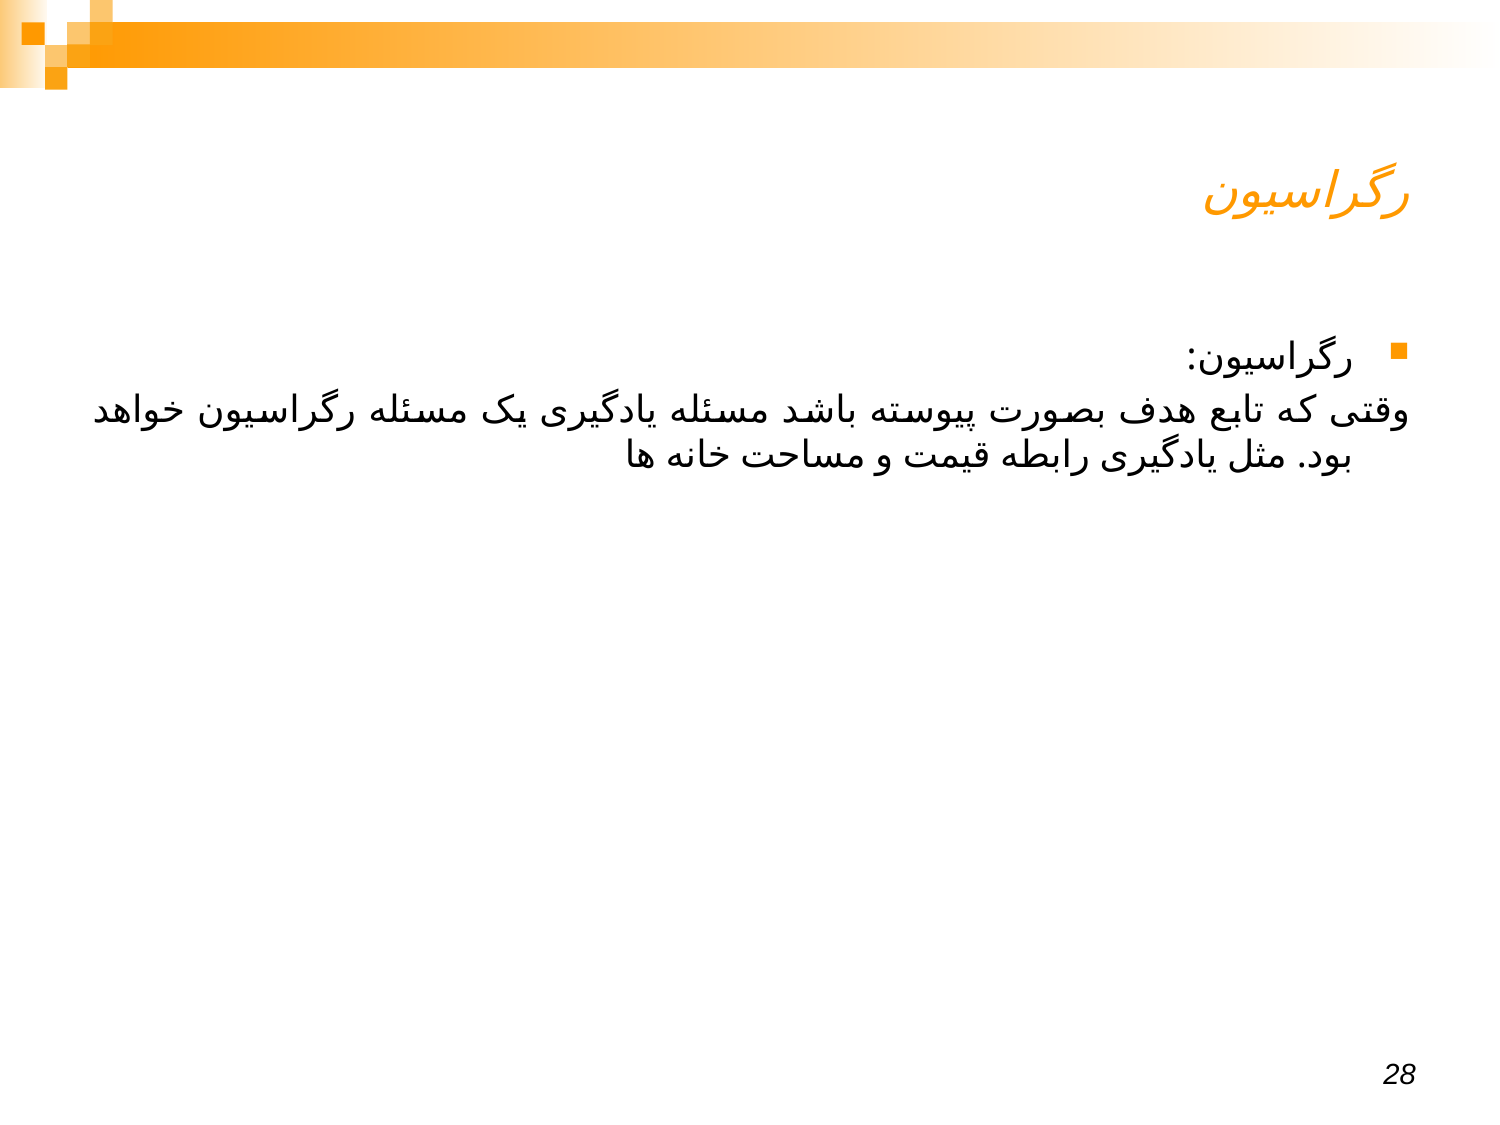

# رگراسیون
رگراسیون:
	وقتی که تابع هدف بصورت پیوسته باشد مسئله یادگیری یک مسئله رگراسیون خواهد بود. مثل یادگیری رابطه قیمت و مساحت خانه ها

28